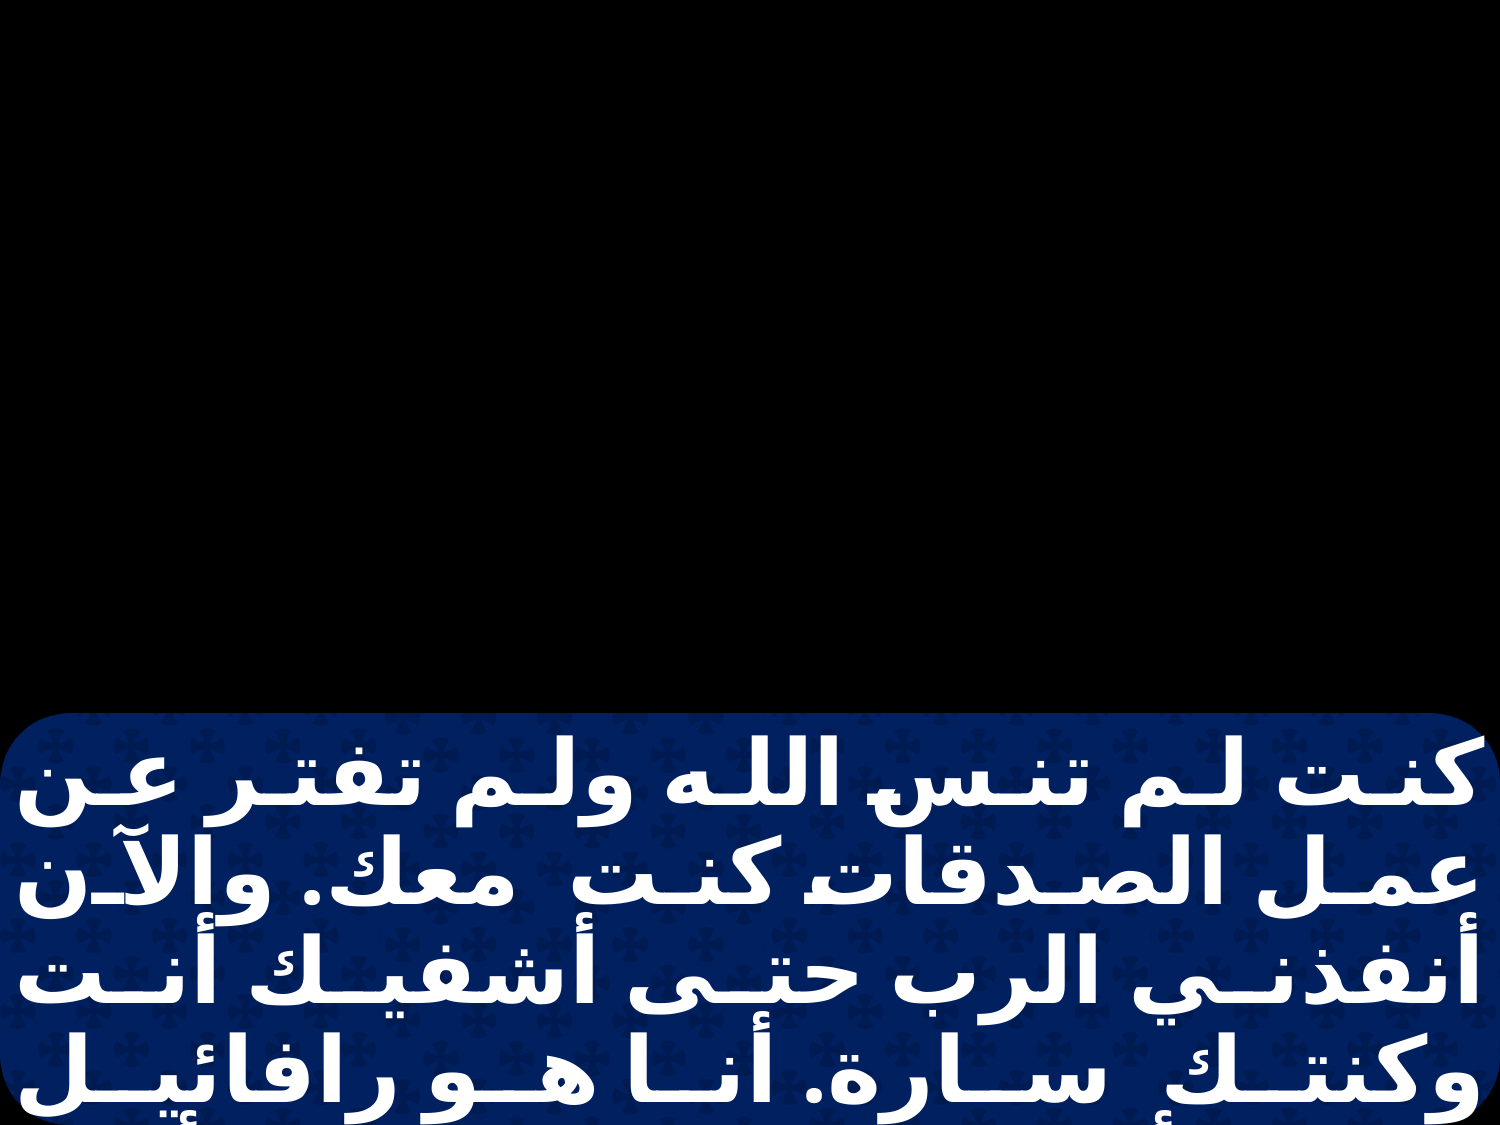

كنت لم تنس الله ولم تفتر عن عمل الصدقات كنت  معك. والآن أنفذني الرب حتى أشفيك أنت وكنتك  سارة. أنا هو رافائيل الملاك أحد السبعة الوقوف  أمام الله الذين يقدمون صلوات القديسين ويجوزون